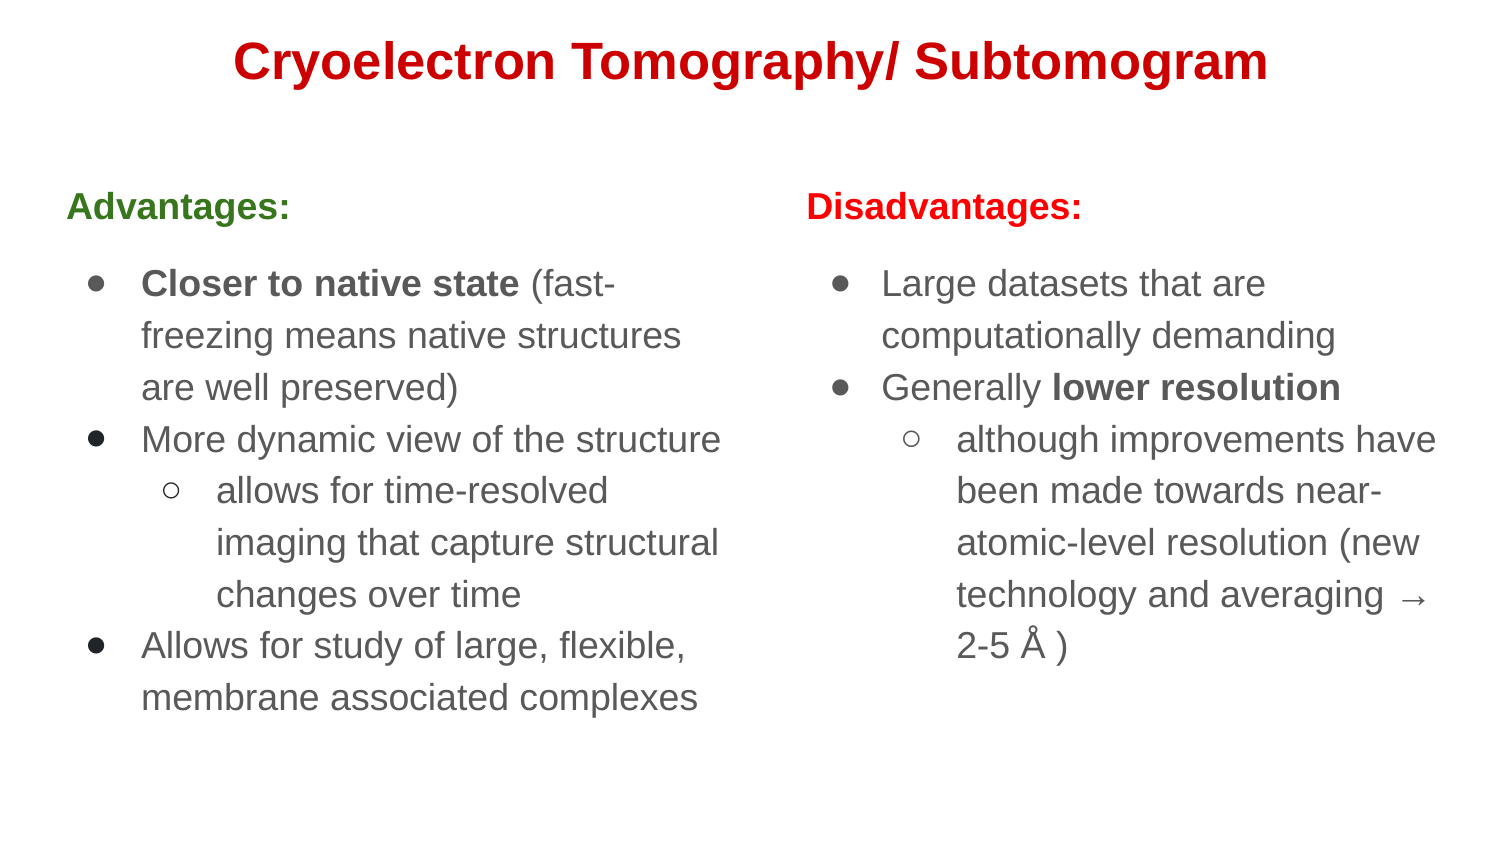

# Cryoelectron Tomography/ Subtomogram
Advantages:
Closer to native state (fast-freezing means native structures are well preserved)
More dynamic view of the structure
allows for time-resolved imaging that capture structural changes over time
Allows for study of large, flexible, membrane associated complexes
Disadvantages:
Large datasets that are computationally demanding
Generally lower resolution
although improvements have been made towards near-atomic-level resolution (new technology and averaging → 2-5 Å )